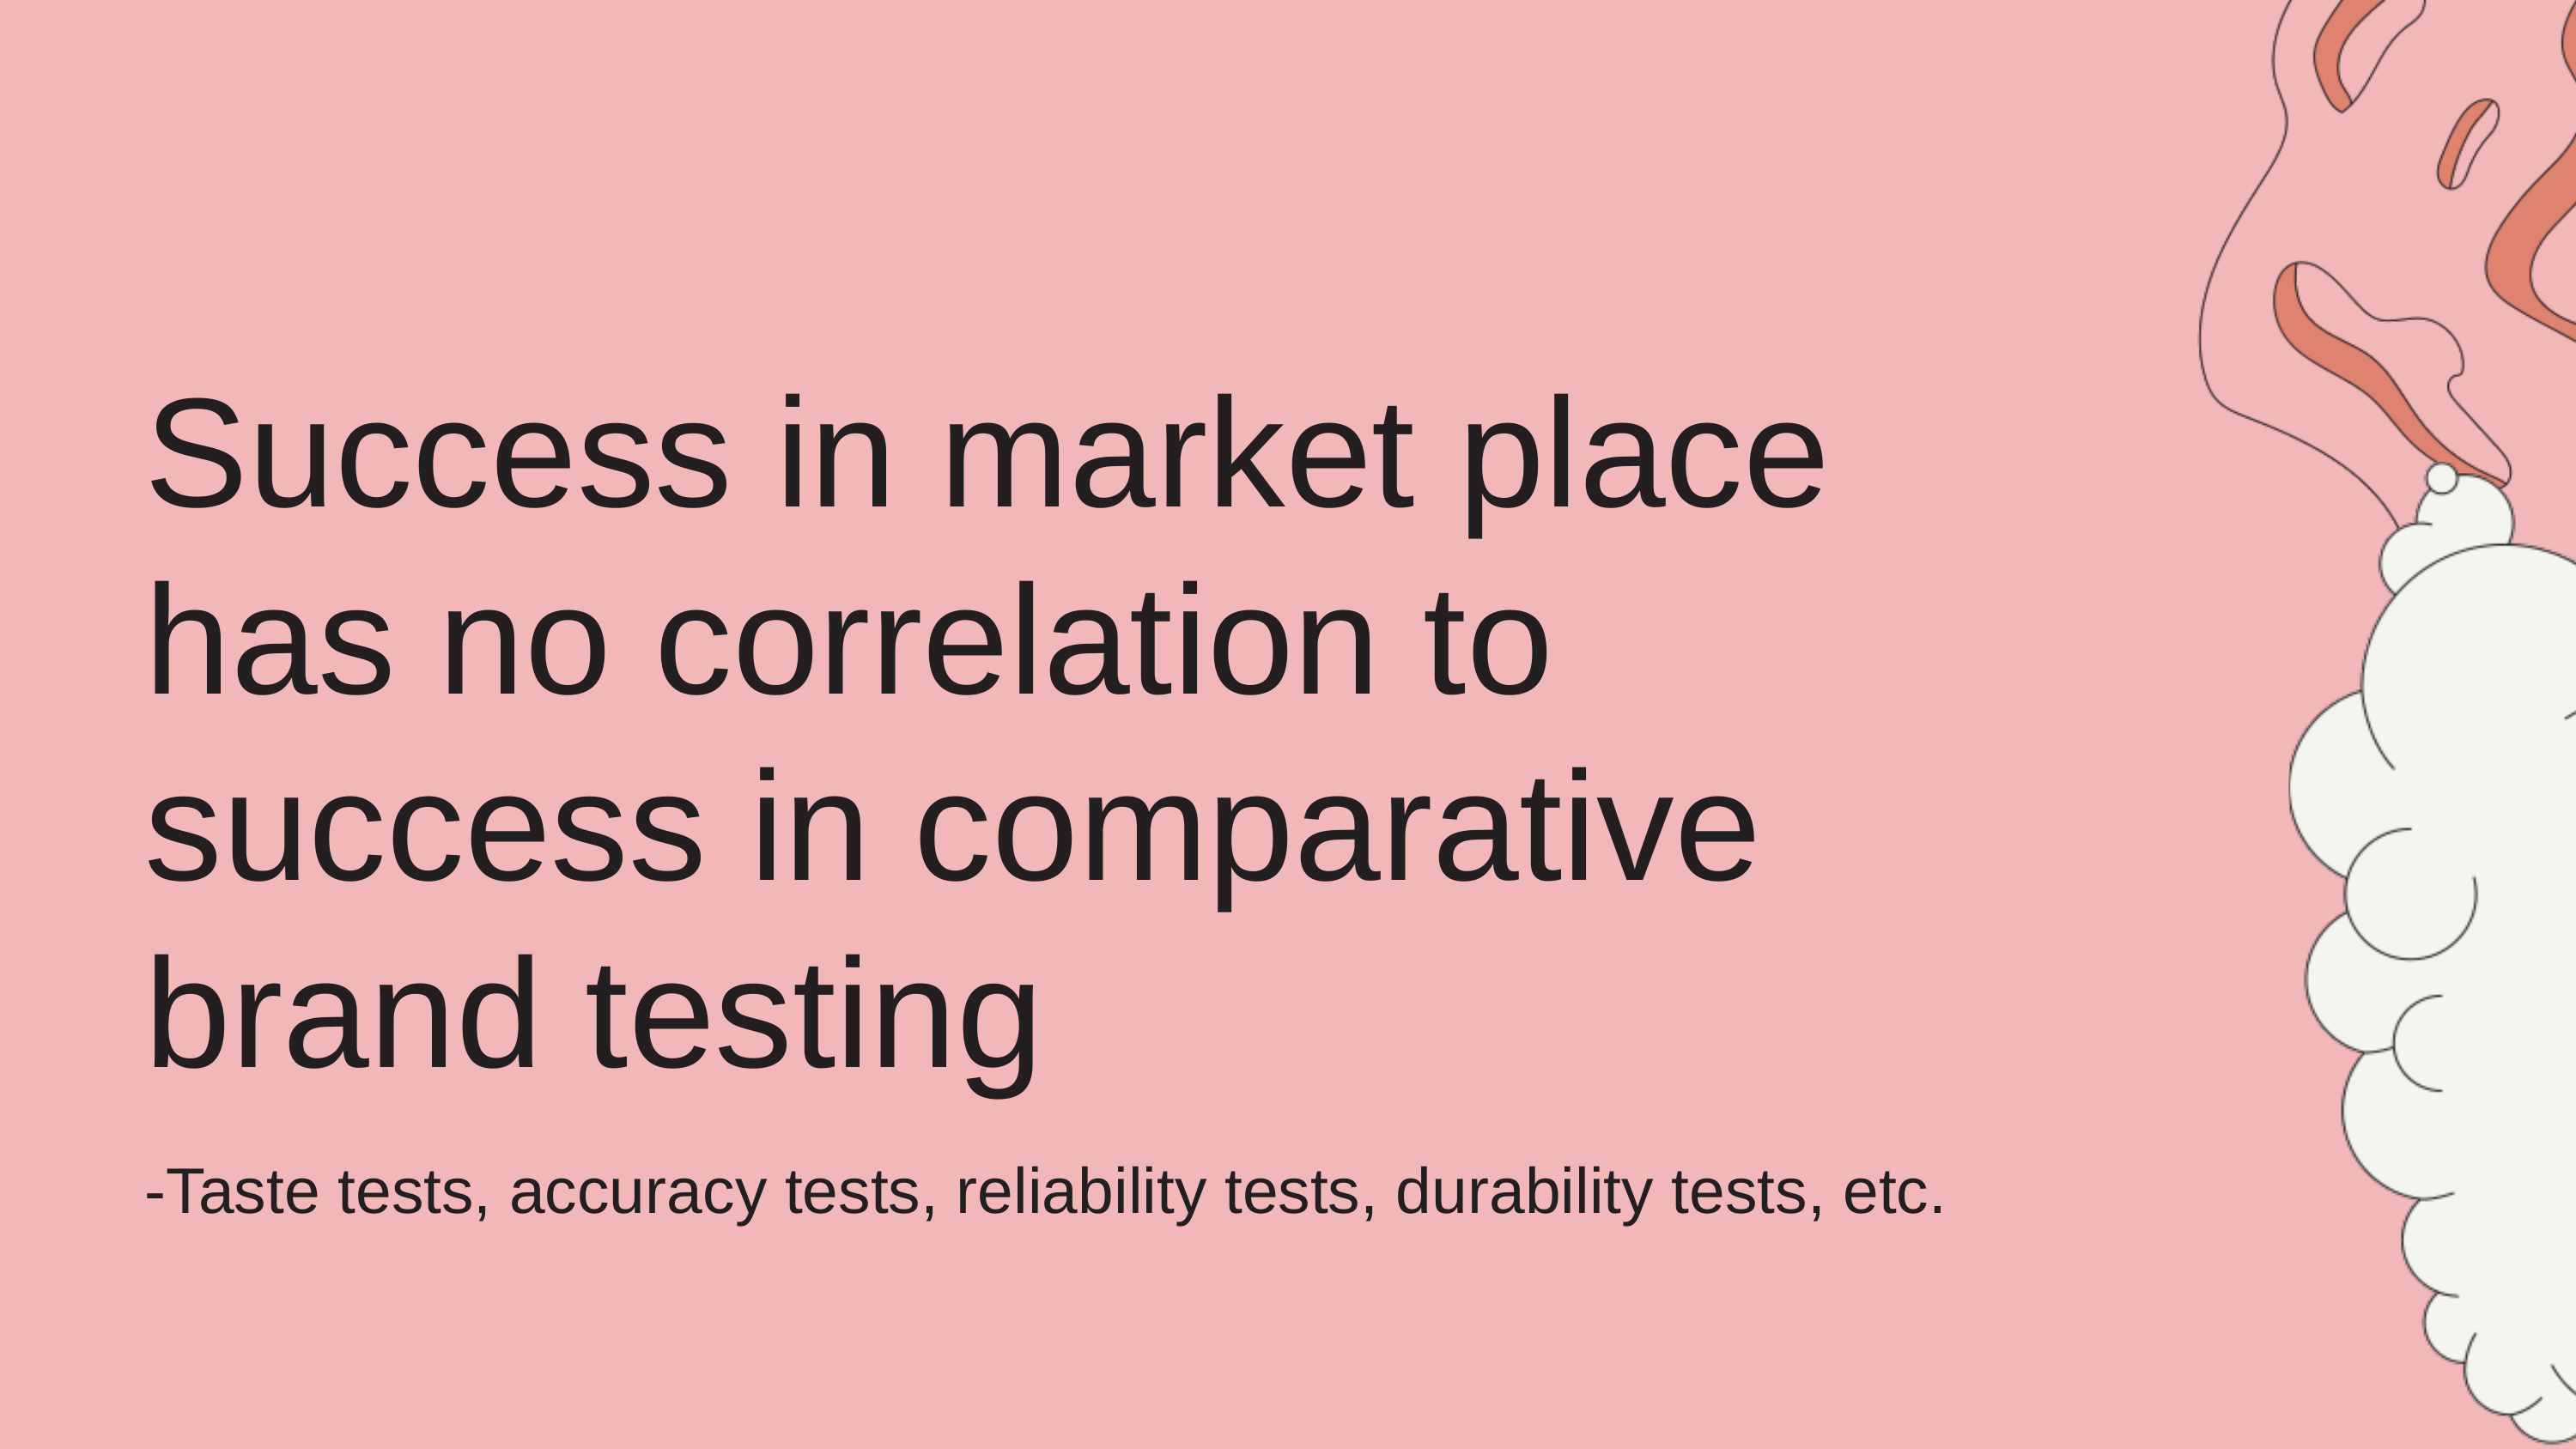

Success in market place
has no correlation to
success in comparative
brand testing

-Taste tests, accuracy tests, reliability tests, durability tests, etc.